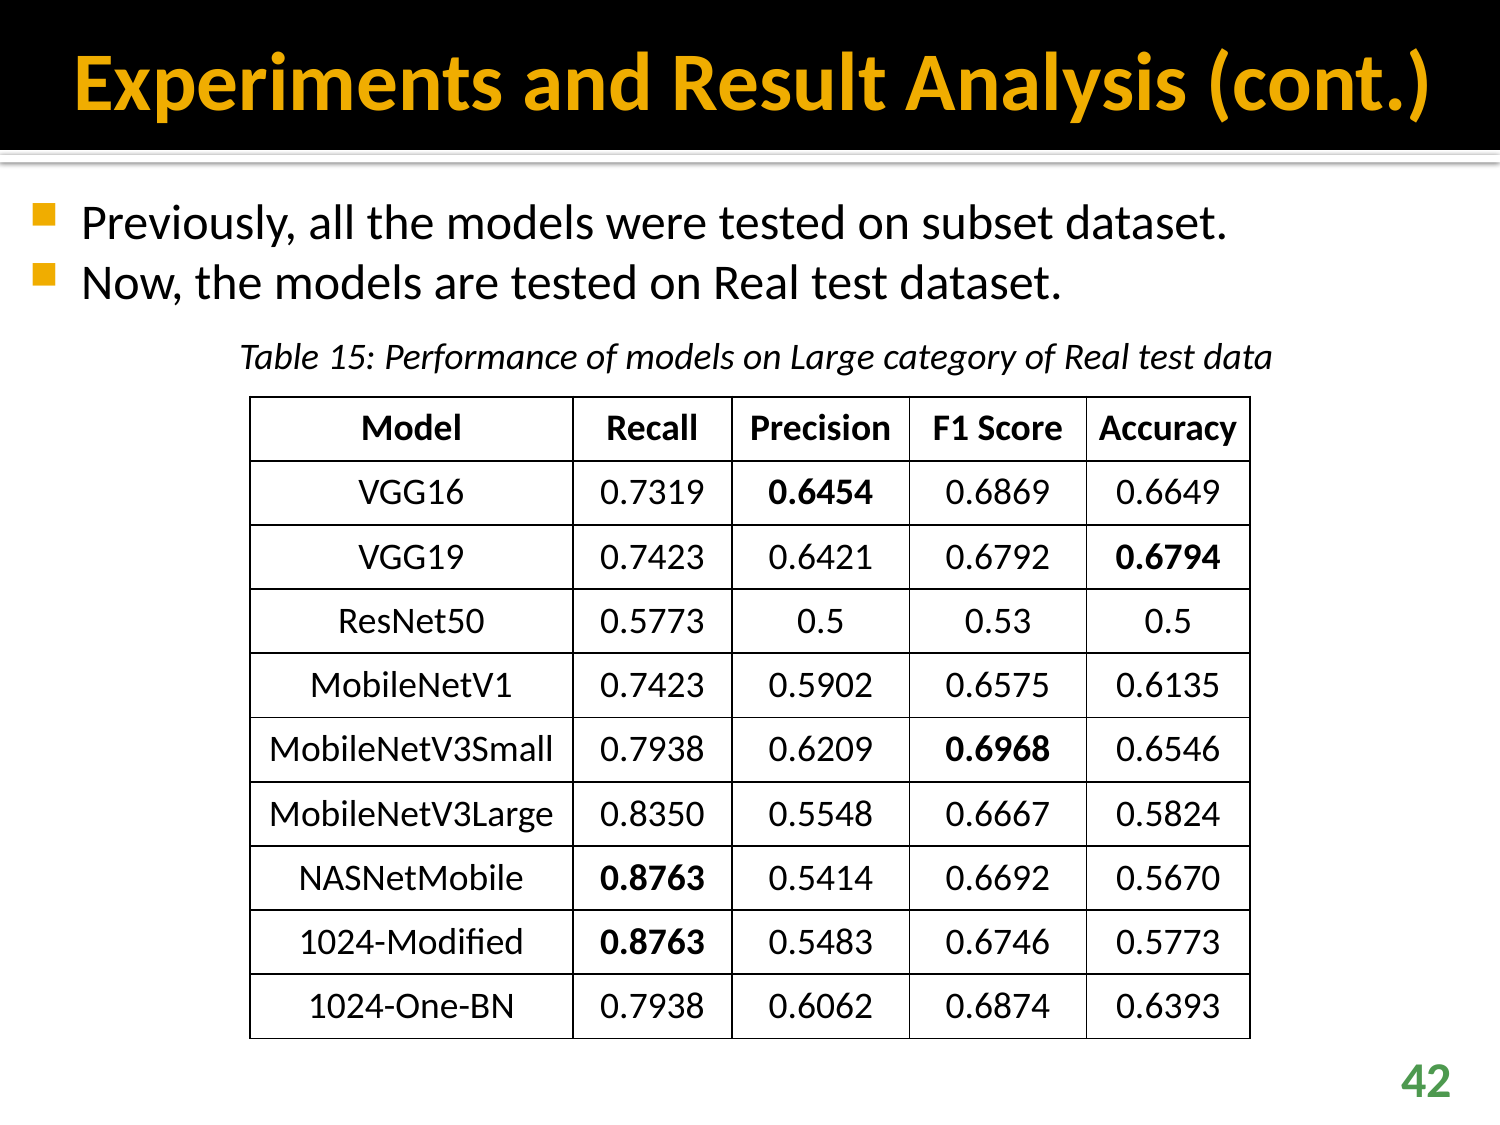

# Experiments and Result Analysis (cont.)
Previously, all the models were tested on subset dataset.
Now, the models are tested on Real test dataset.

Table 15: Performance of models on Large category of Real test data

| Model | Recall | Precision | F1 Score | Accuracy |
| --- | --- | --- | --- | --- |
| VGG16 | 0.7319 | 0.6454 | 0.6869 | 0.6649 |
| VGG19 | 0.7423 | 0.6421 | 0.6792 | 0.6794 |
| ResNet50 | 0.5773 | 0.5 | 0.53 | 0.5 |
| MobileNetV1 | 0.7423 | 0.5902 | 0.6575 | 0.6135 |
| MobileNetV3Small | 0.7938 | 0.6209 | 0.6968 | 0.6546 |
| MobileNetV3Large | 0.8350 | 0.5548 | 0.6667 | 0.5824 |
| NASNetMobile | 0.8763 | 0.5414 | 0.6692 | 0.5670 |
| 1024-Modified | 0.8763 | 0.5483 | 0.6746 | 0.5773 |
| 1024-One-BN | 0.7938 | 0.6062 | 0.6874 | 0.6393 |
42